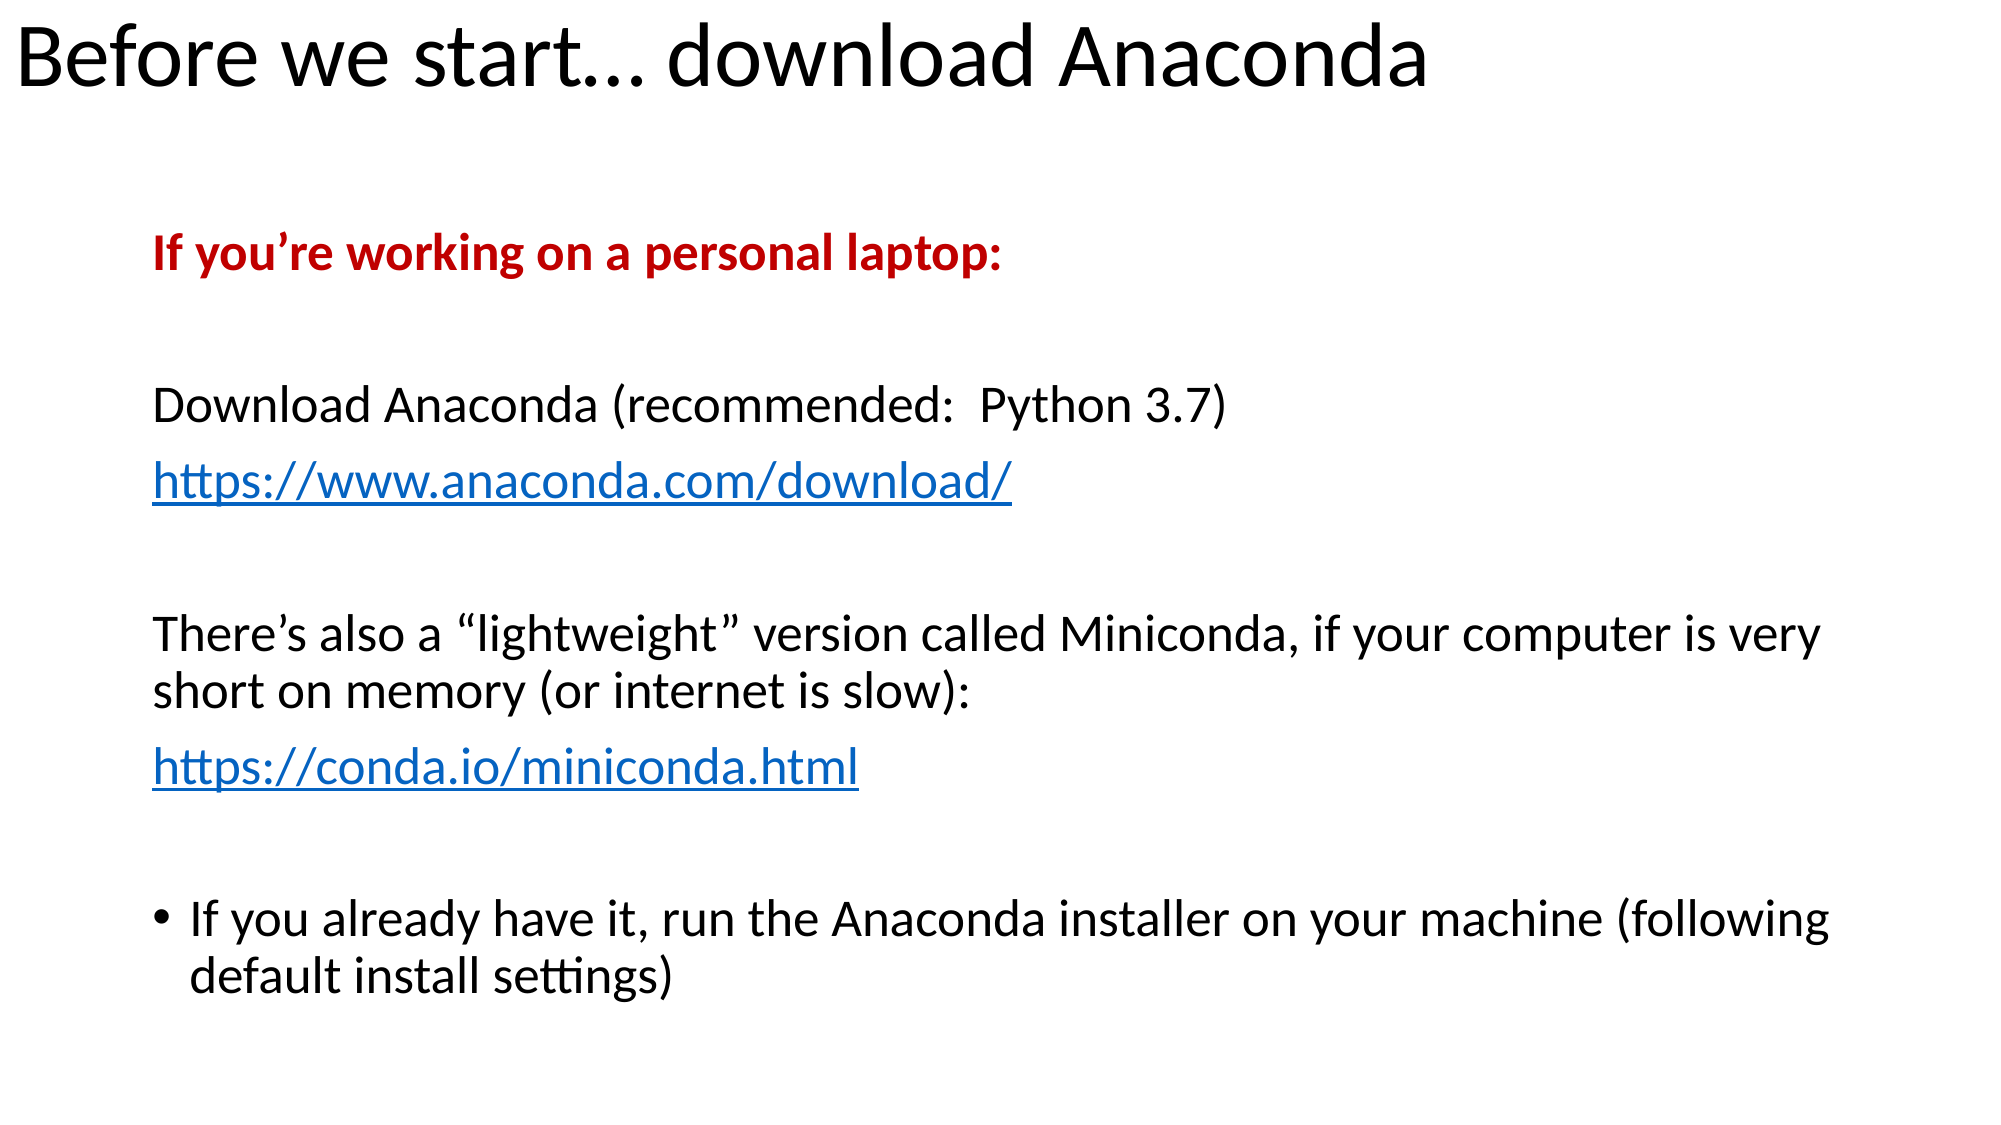

# Before we start… download Anaconda
If you’re working on a personal laptop:

Download Anaconda (recommended:  Python 3.7)
https://www.anaconda.com/download/

There’s also a “lightweight” version called Miniconda, if your computer is very short on memory (or internet is slow):
https://conda.io/miniconda.html

If you already have it, run the Anaconda installer on your machine (following default install settings)